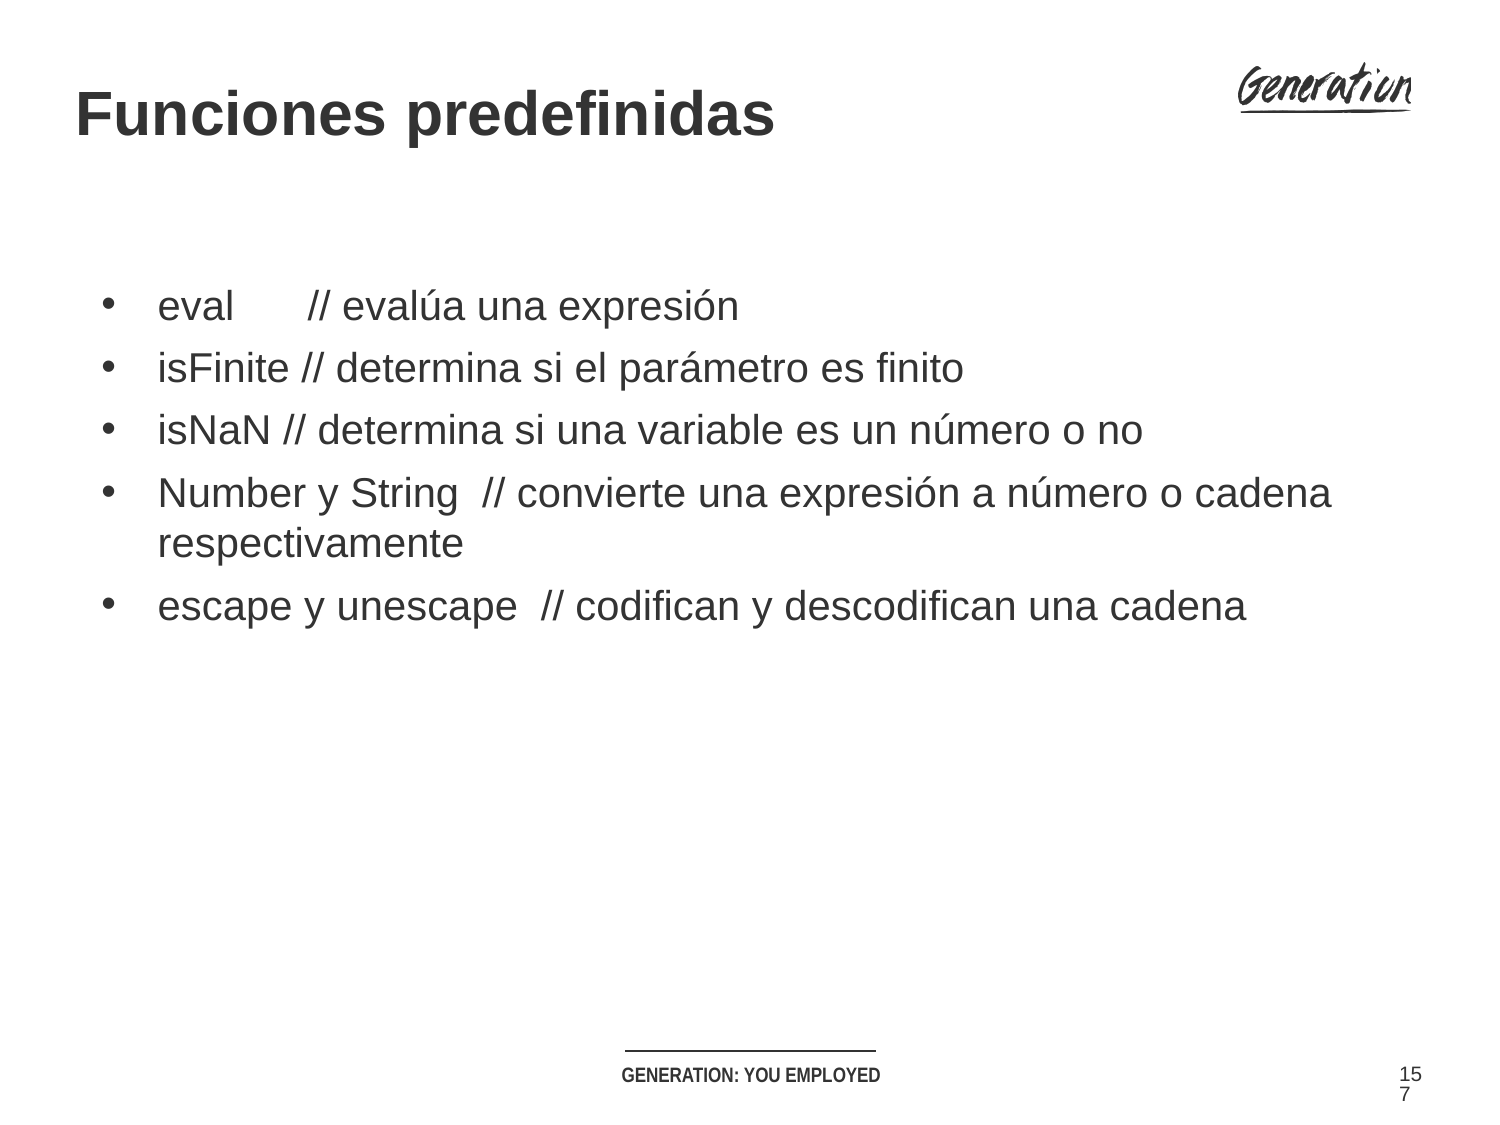

Funciones predefinidas
eval	// evalúa una expresión
isFinite // determina si el parámetro es finito
isNaN // determina si una variable es un número o no
Number y String  // convierte una expresión a número o cadena respectivamente
escape y unescape  // codifican y descodifican una cadena